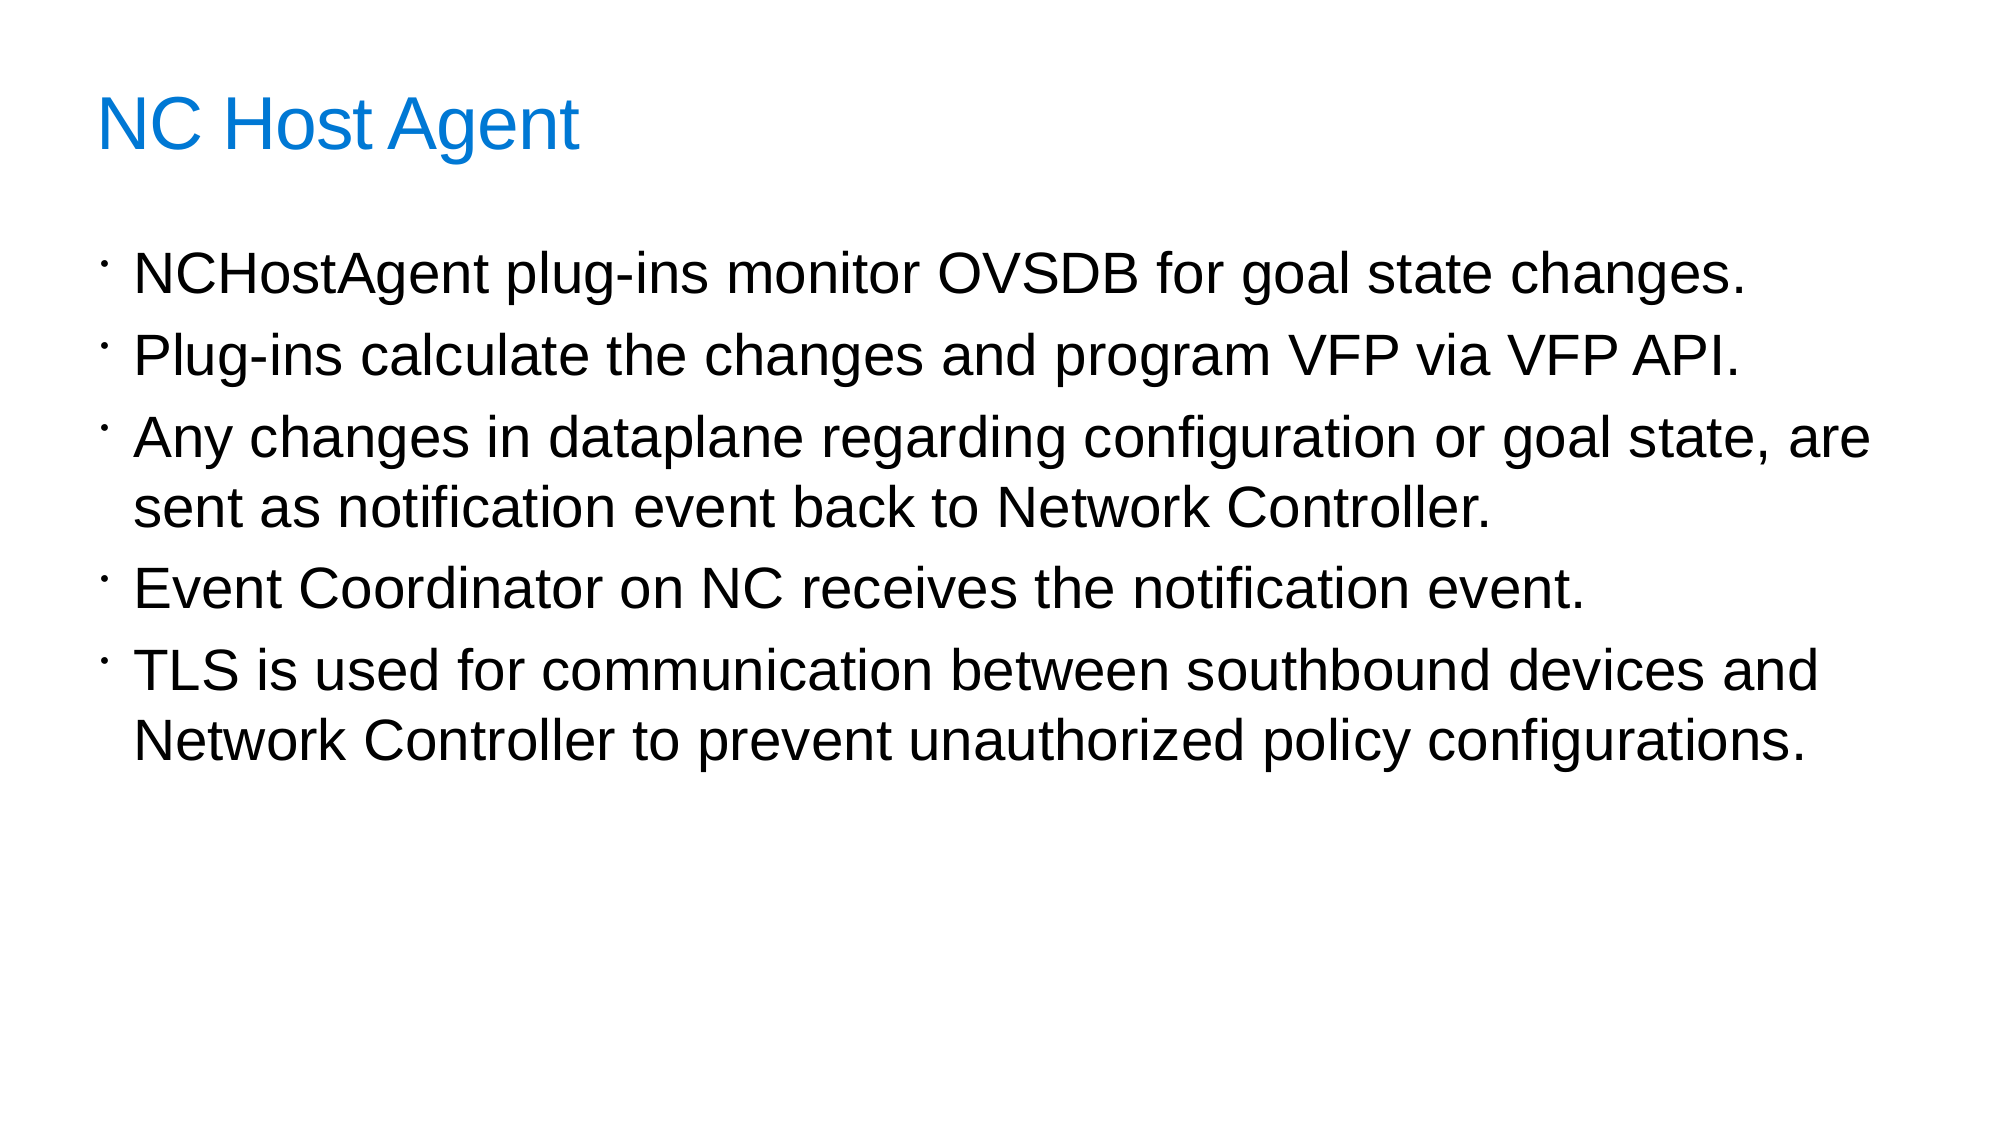

# NC Host Agent
NCHostAgent plug-ins monitor OVSDB for goal state changes.
Plug-ins calculate the changes and program VFP via VFP API.
Any changes in dataplane regarding configuration or goal state, are sent as notification event back to Network Controller.
Event Coordinator on NC receives the notification event.
TLS is used for communication between southbound devices and Network Controller to prevent unauthorized policy configurations.